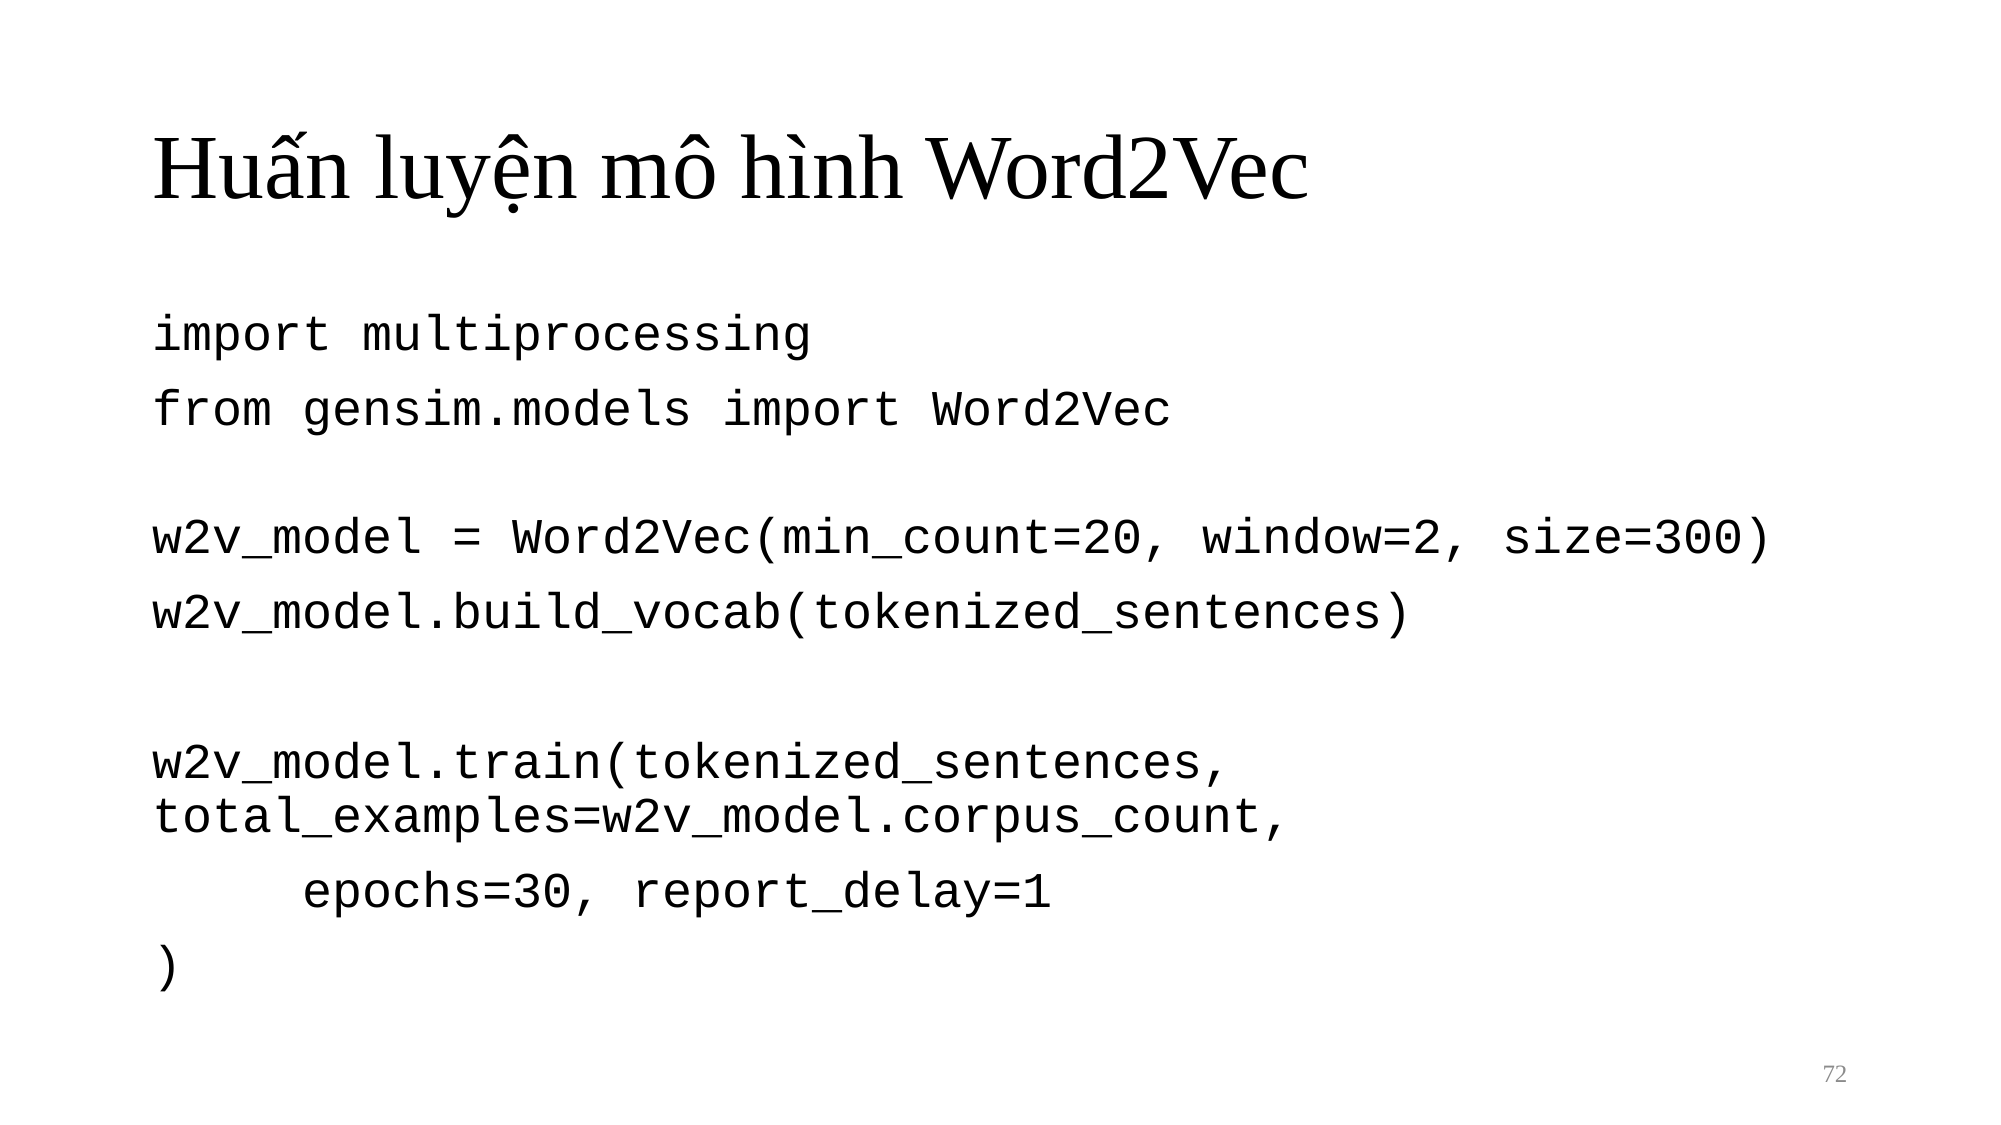

# Huấn luyện mô hình Word2Vec
import multiprocessing
from gensim.models import Word2Vec
w2v_model = Word2Vec(min_count=20, window=2, size=300)
w2v_model.build_vocab(tokenized_sentences)

w2v_model.train(tokenized_sentences, 	total_examples=w2v_model.corpus_count,
	epochs=30, report_delay=1
)

72